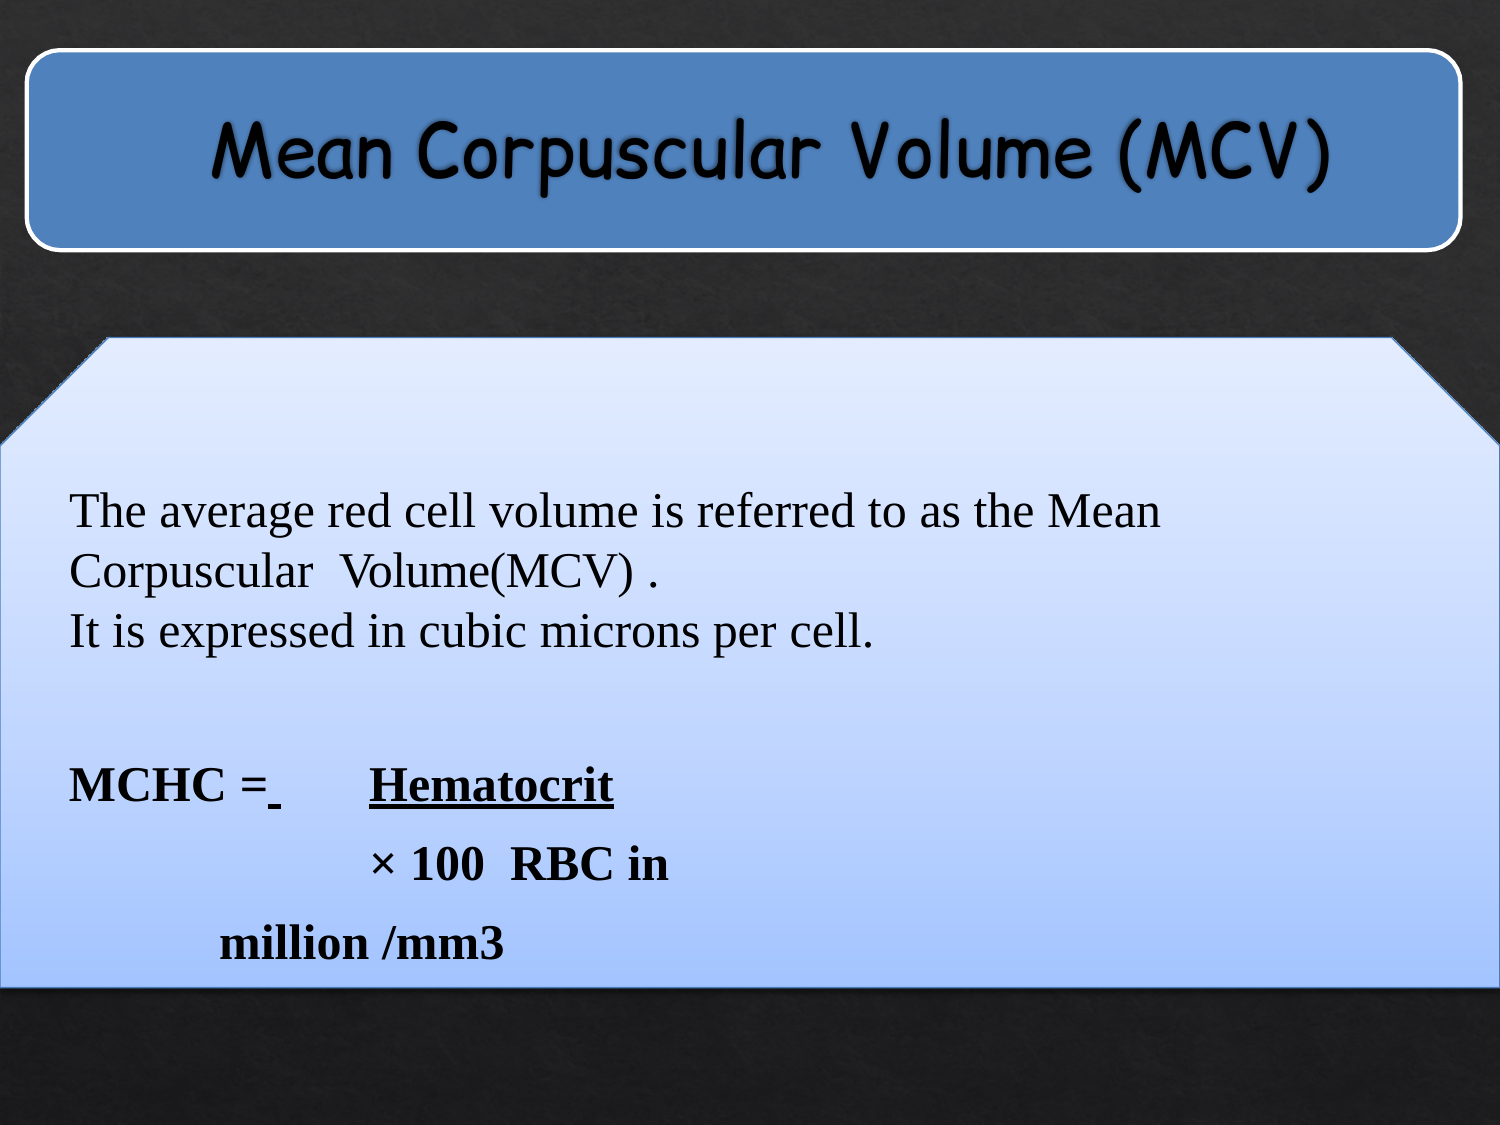

# Mean Corpuscular Volume (MCV)

The average red cell volume is referred to as the Mean Corpuscular  Volume(MCV) .
It is expressed in cubic microns per cell.

MCHC = 	Hematocrit		× 100  RBC in million /mm3